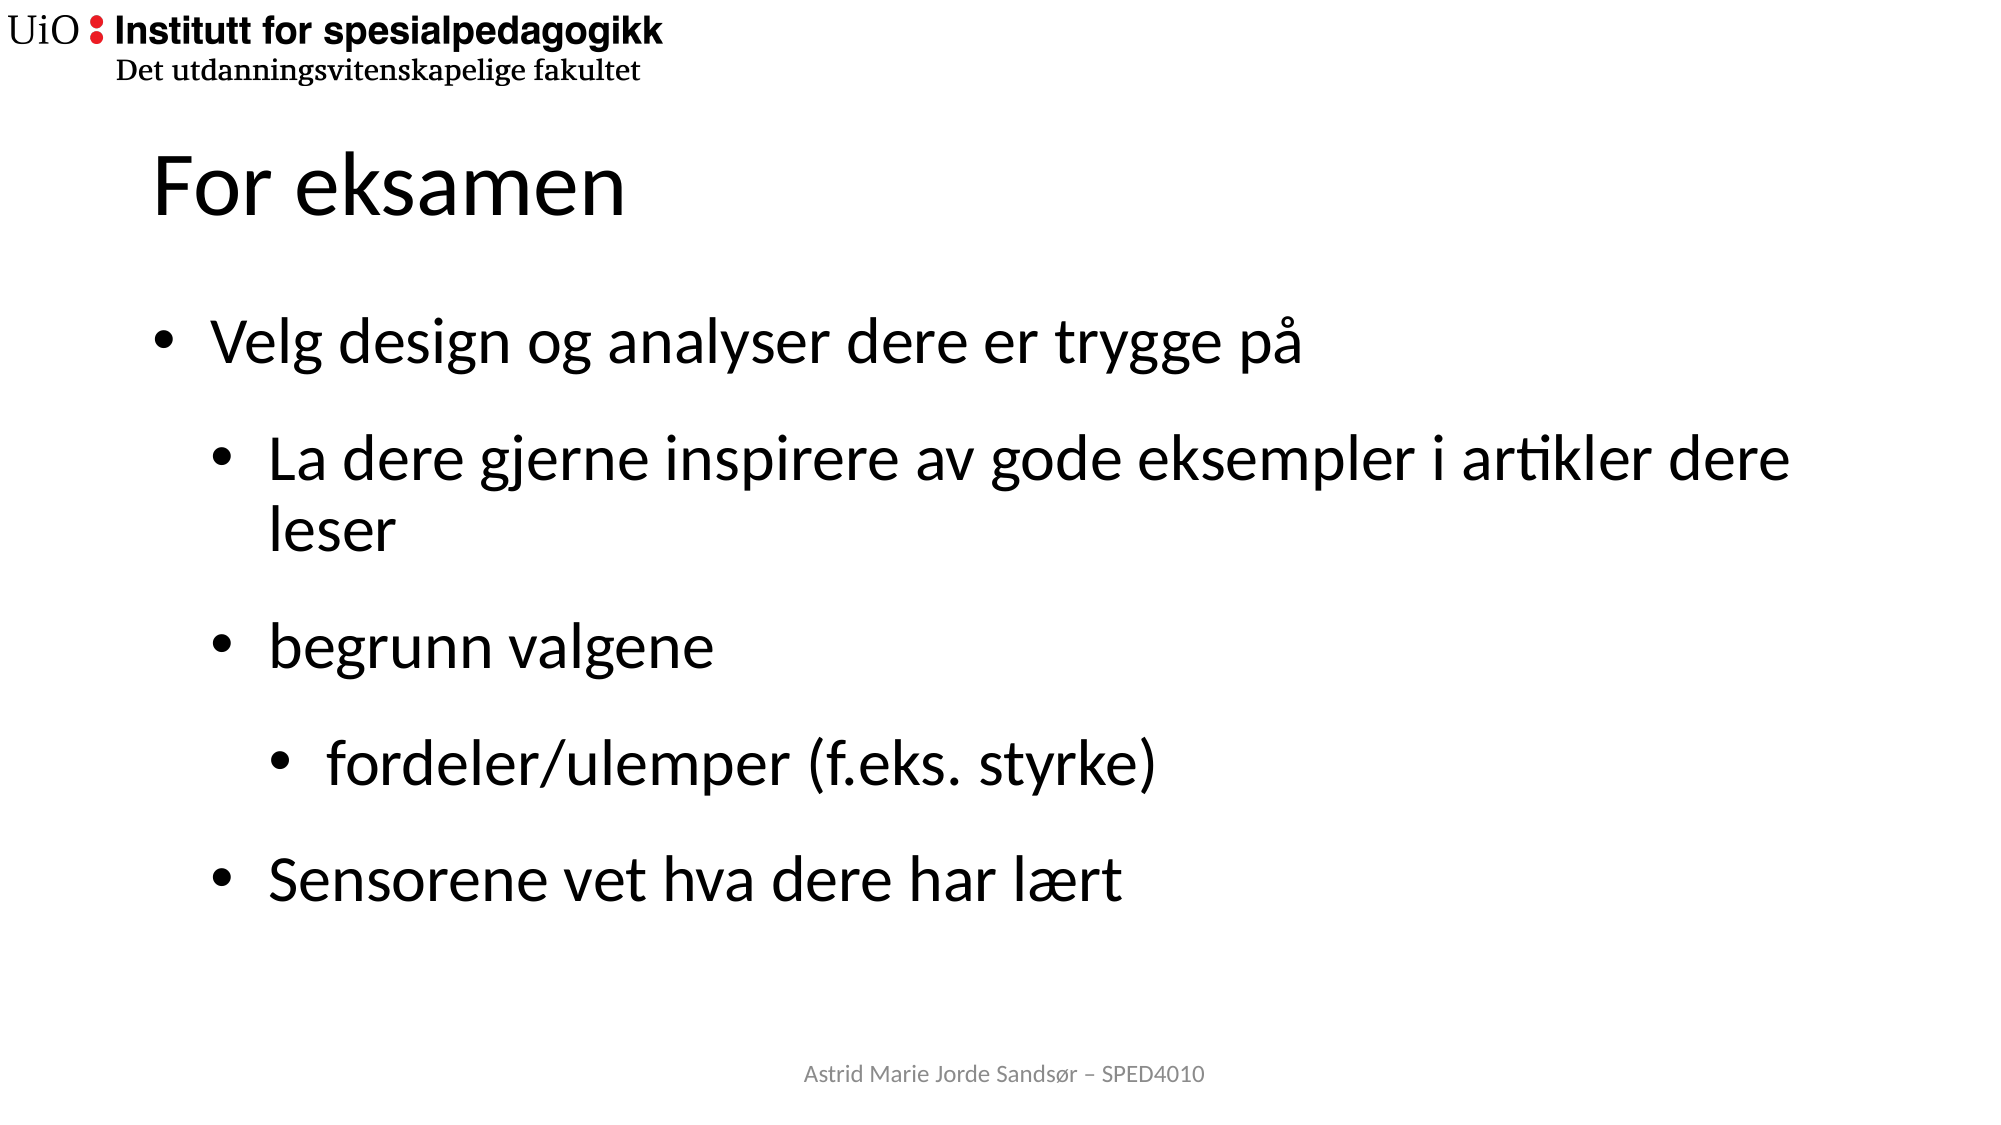

# For eksamen
Velg design og analyser dere er trygge på
La dere gjerne inspirere av gode eksempler i artikler dere leser
begrunn valgene
fordeler/ulemper (f.eks. styrke)
Sensorene vet hva dere har lært
Astrid Marie Jorde Sandsør – SPED4010